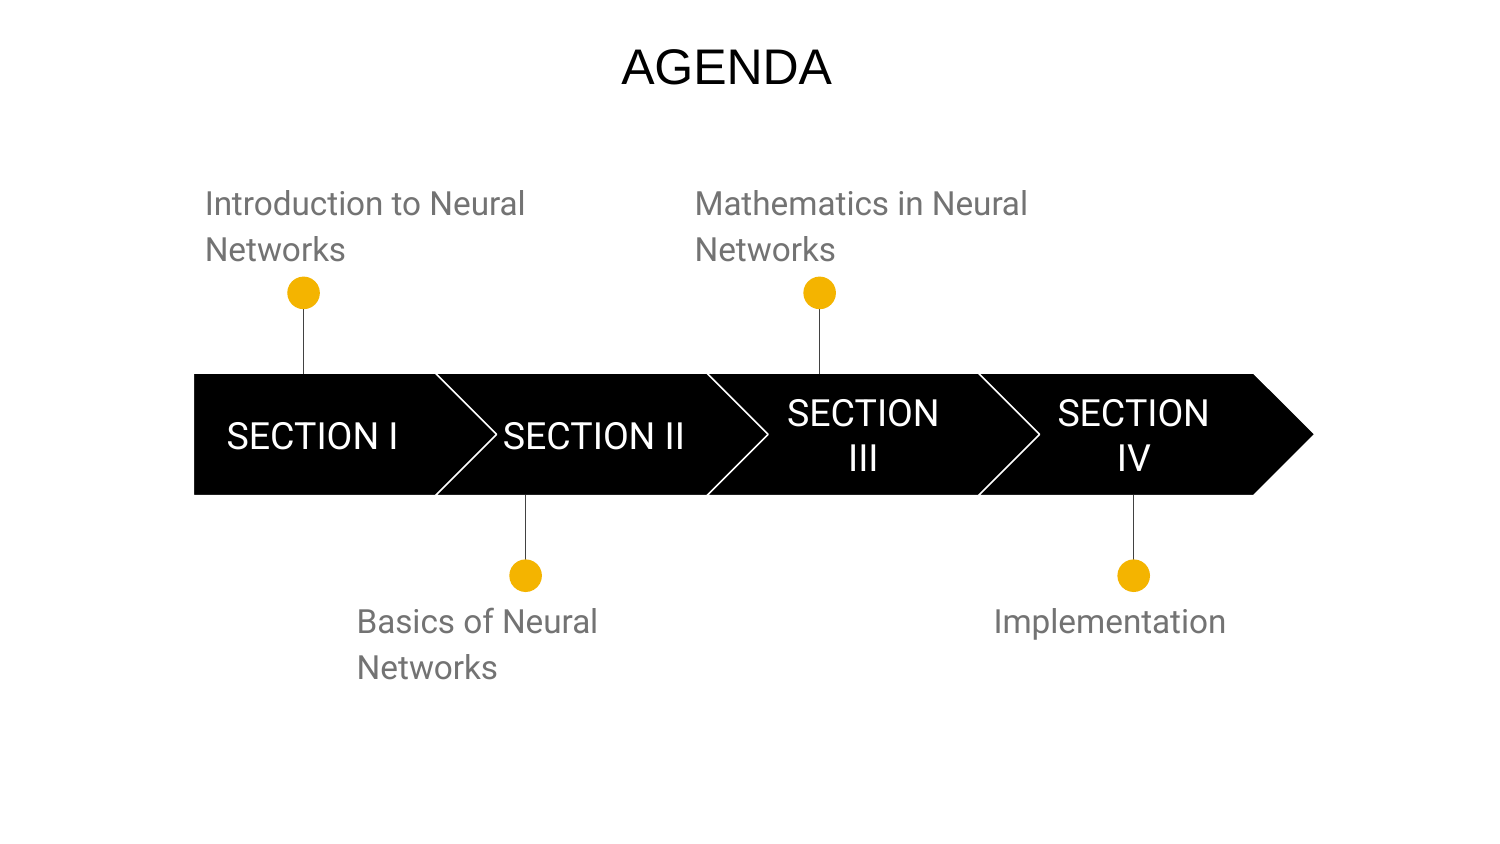

AGENDA
Introduction to Neural Networks
Mathematics in Neural Networks

SECTION I
SECTION II
SECTION III
SECTION IV

Basics of Neural Networks
Implementation